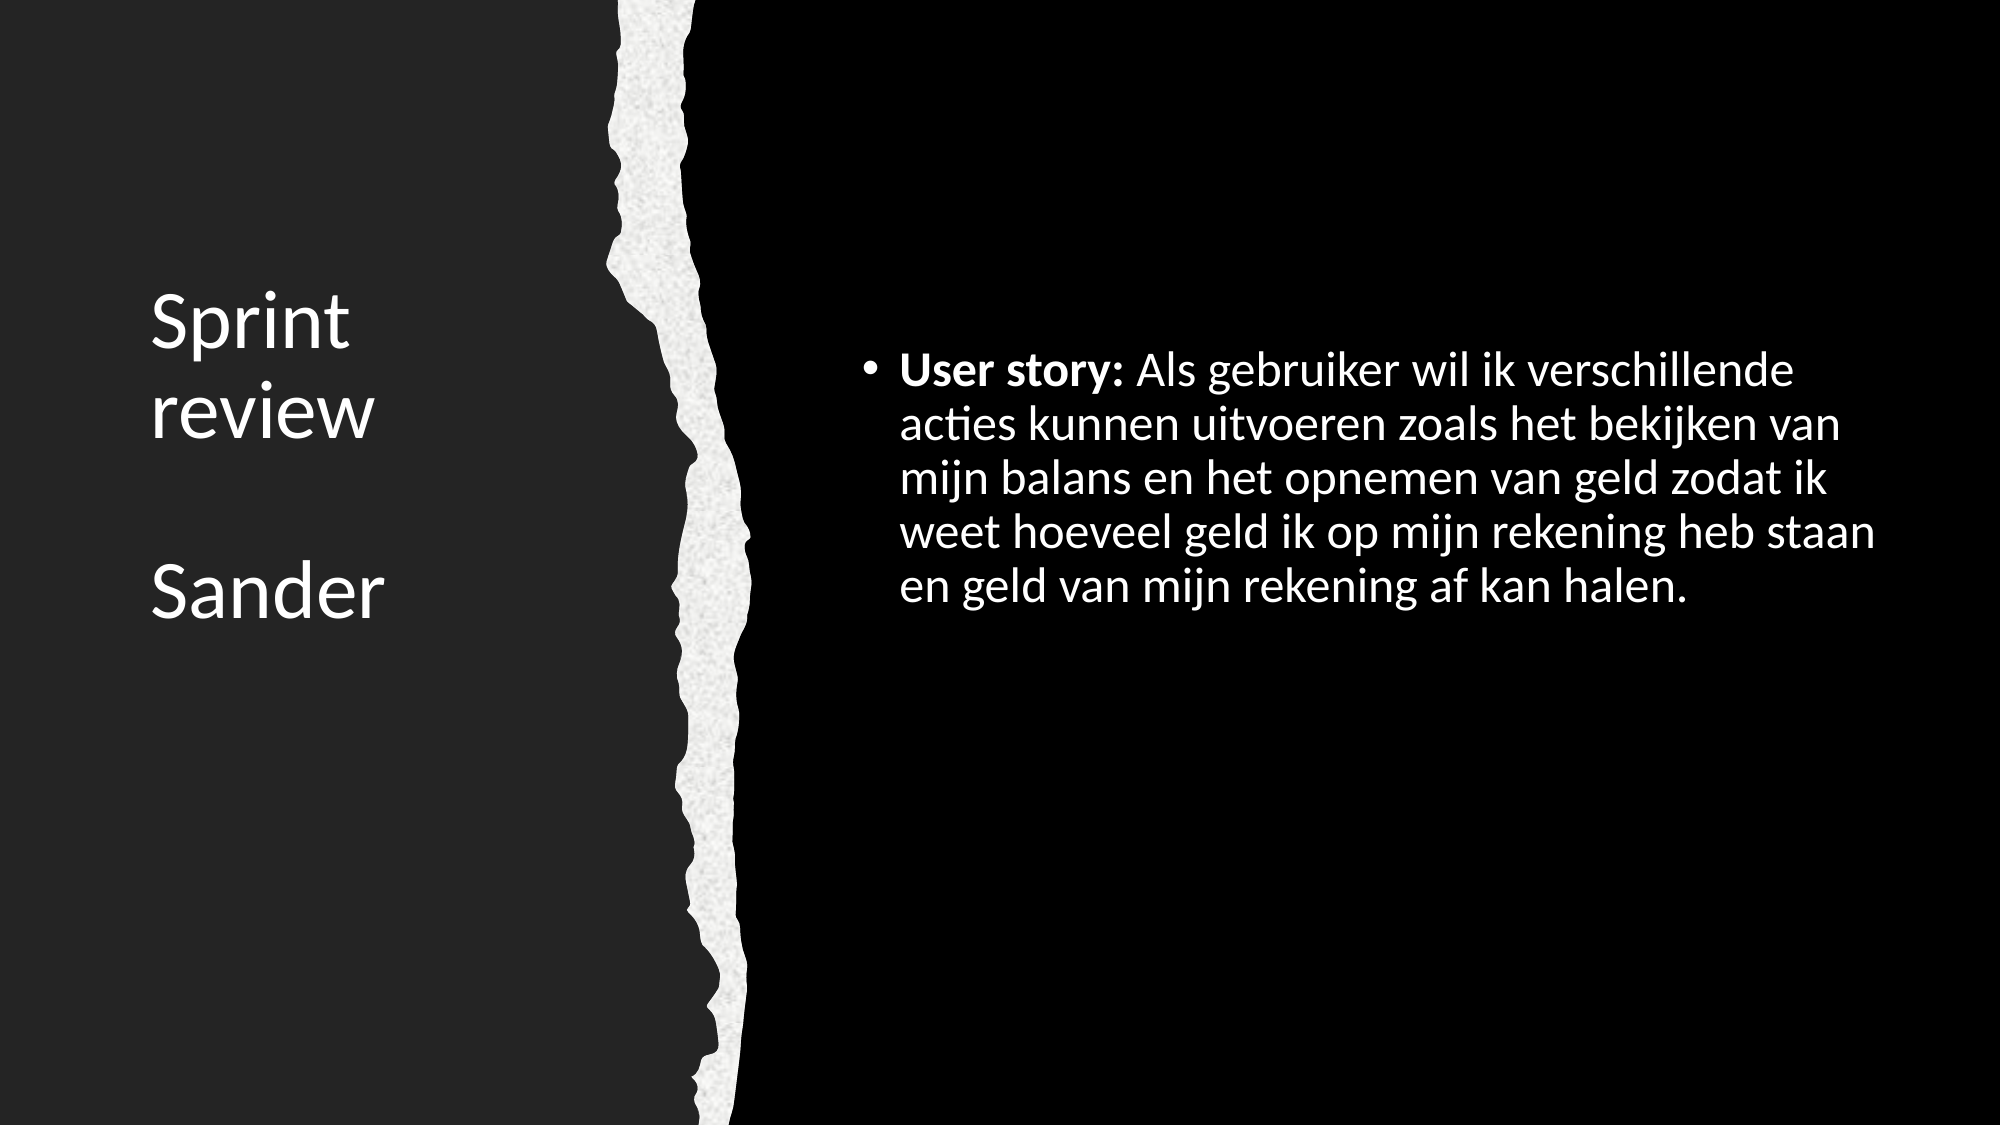

# Sprint review Sander
User story: Als gebruiker wil ik verschillende acties kunnen uitvoeren zoals het bekijken van mijn balans en het opnemen van geld zodat ik weet hoeveel geld ik op mijn rekening heb staan en geld van mijn rekening af kan halen.